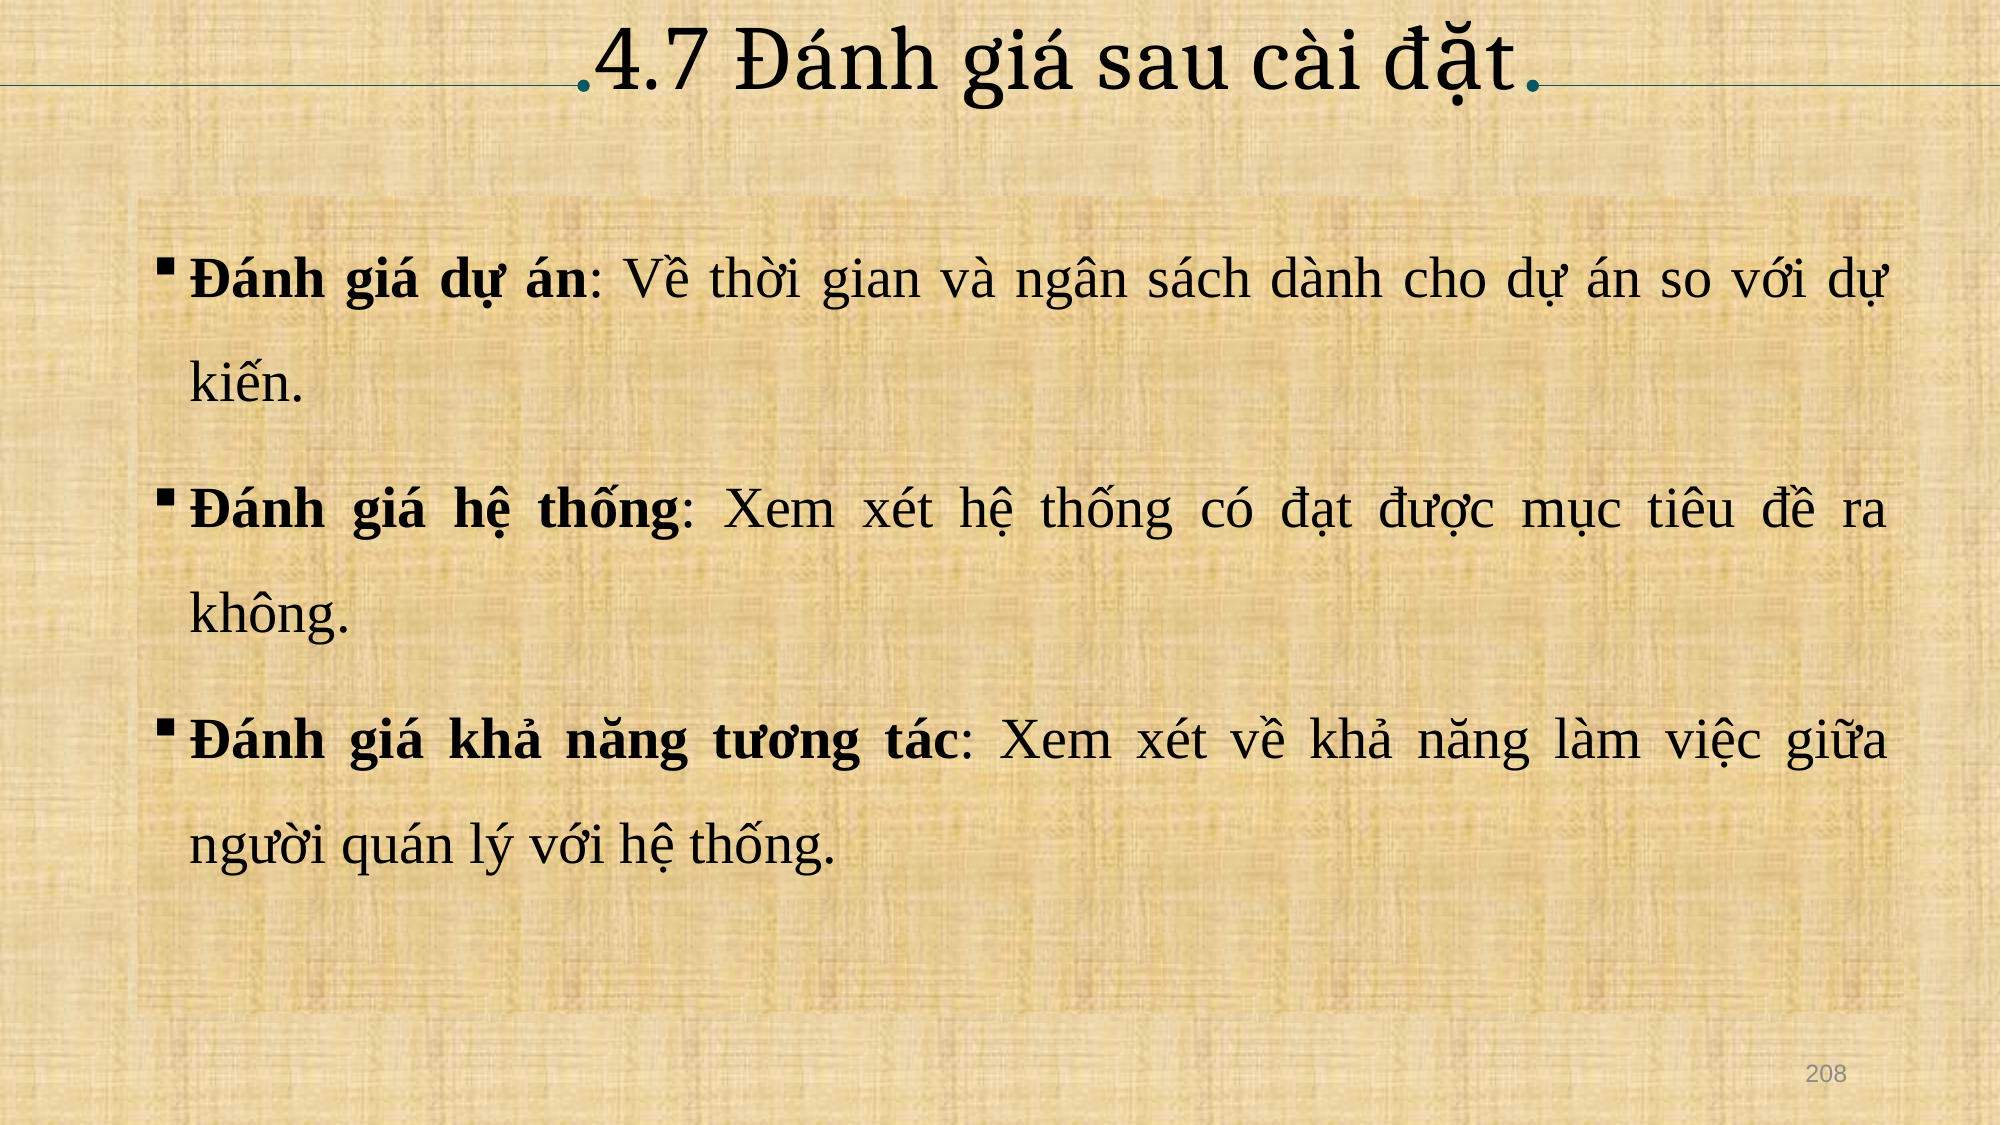

# 4.7 Đánh giá sau cài đặt
Đánh giá dự án: Về thời gian và ngân sách dành cho dự án so với dự kiến.
Đánh giá hệ thống: Xem xét hệ thống có đạt được mục tiêu đề ra không.
Đánh giá khả năng tương tác: Xem xét về khả năng làm việc giữa người quán lý với hệ thống.

208